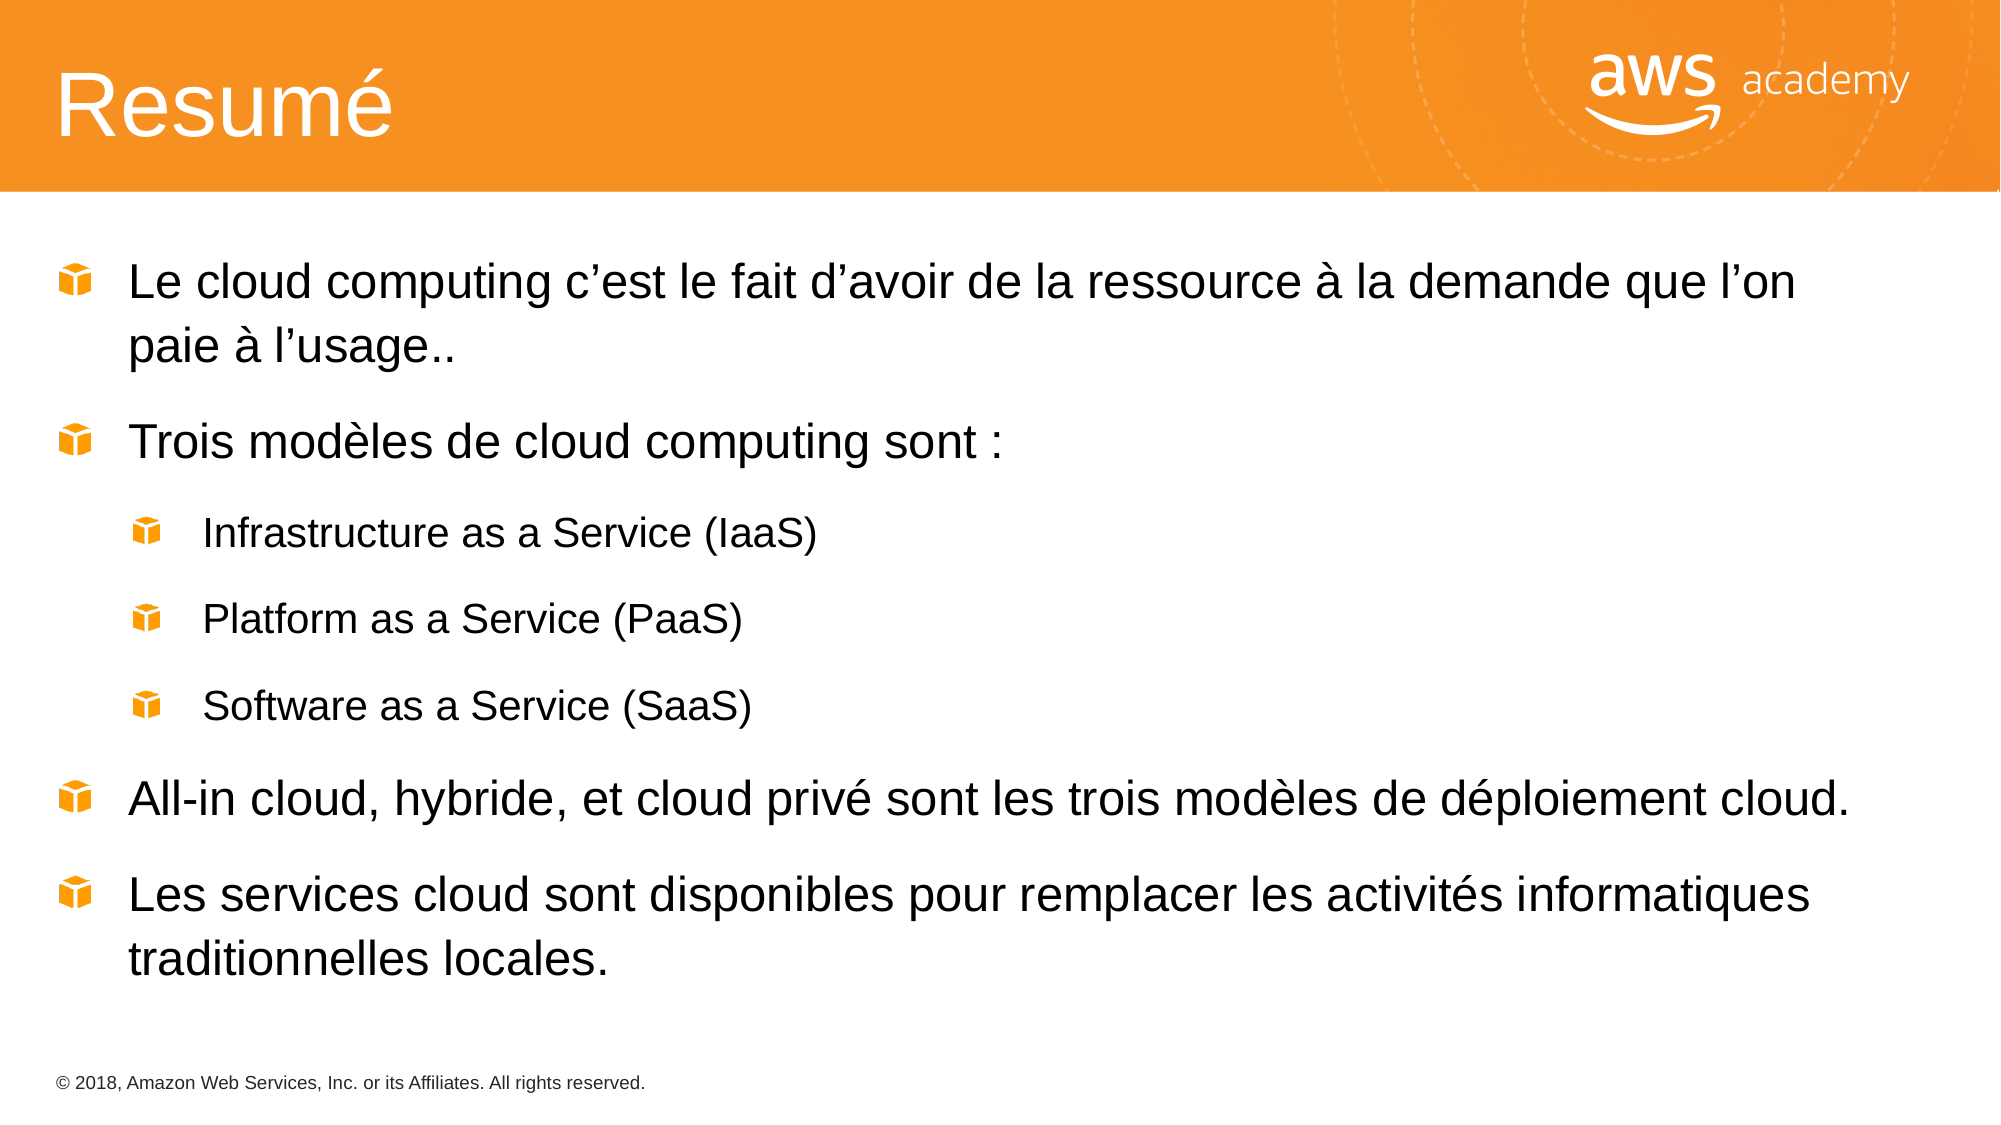

# Resumé
Le cloud computing c’est le fait d’avoir de la ressource à la demande que l’on paie à l’usage..
Trois modèles de cloud computing sont :
Infrastructure as a Service (IaaS)
Platform as a Service (PaaS)
Software as a Service (SaaS)
All-in cloud, hybride, et cloud privé sont les trois modèles de déploiement cloud.
Les services cloud sont disponibles pour remplacer les activités informatiques traditionnelles locales.